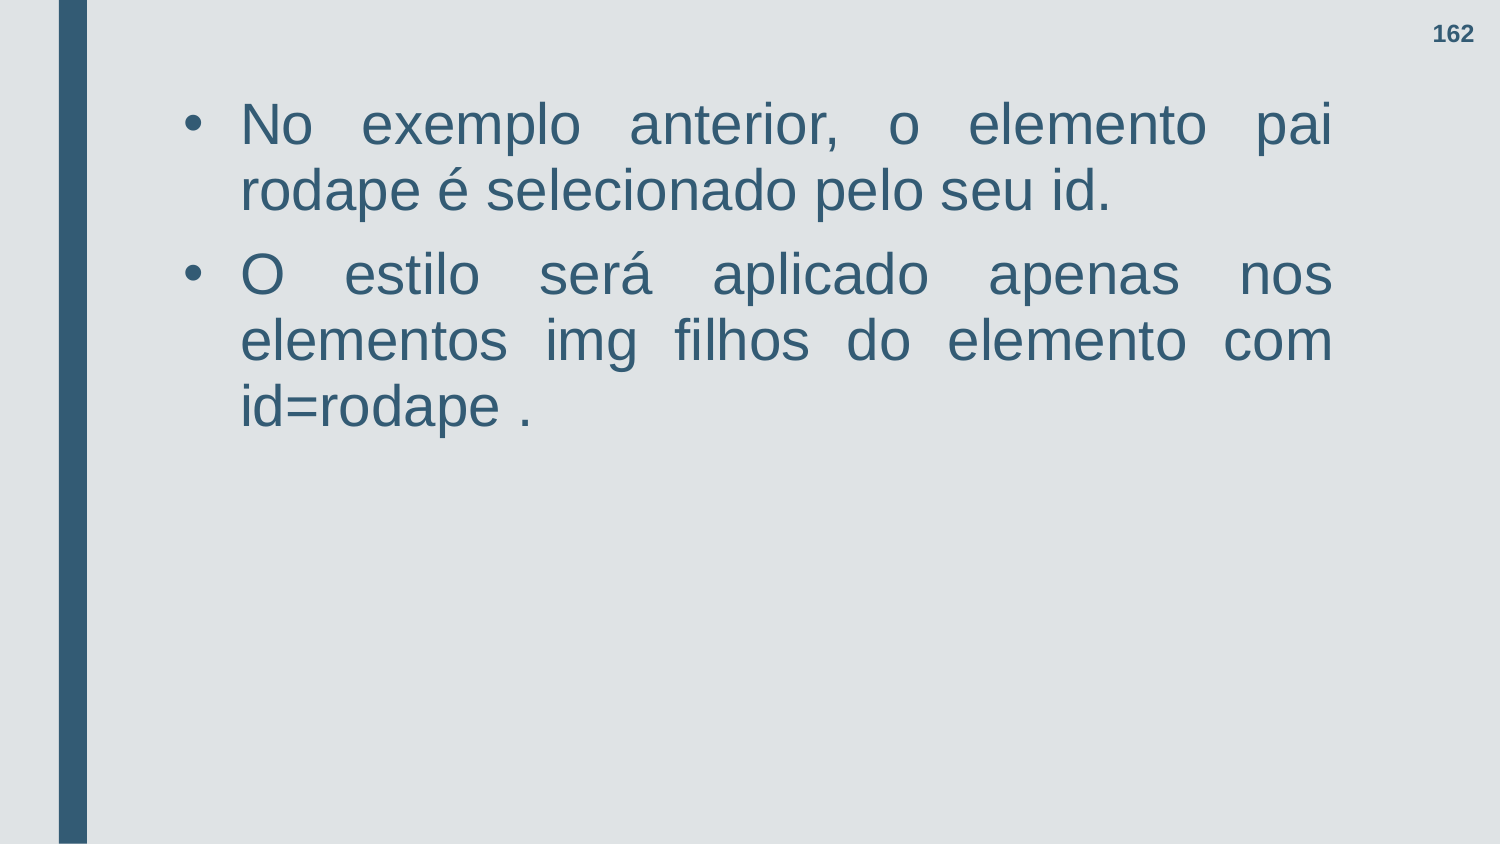

162
No exemplo anterior, o elemento pai rodape é selecionado pelo seu id.
O estilo será aplicado apenas nos elementos img filhos do elemento com id=rodape .